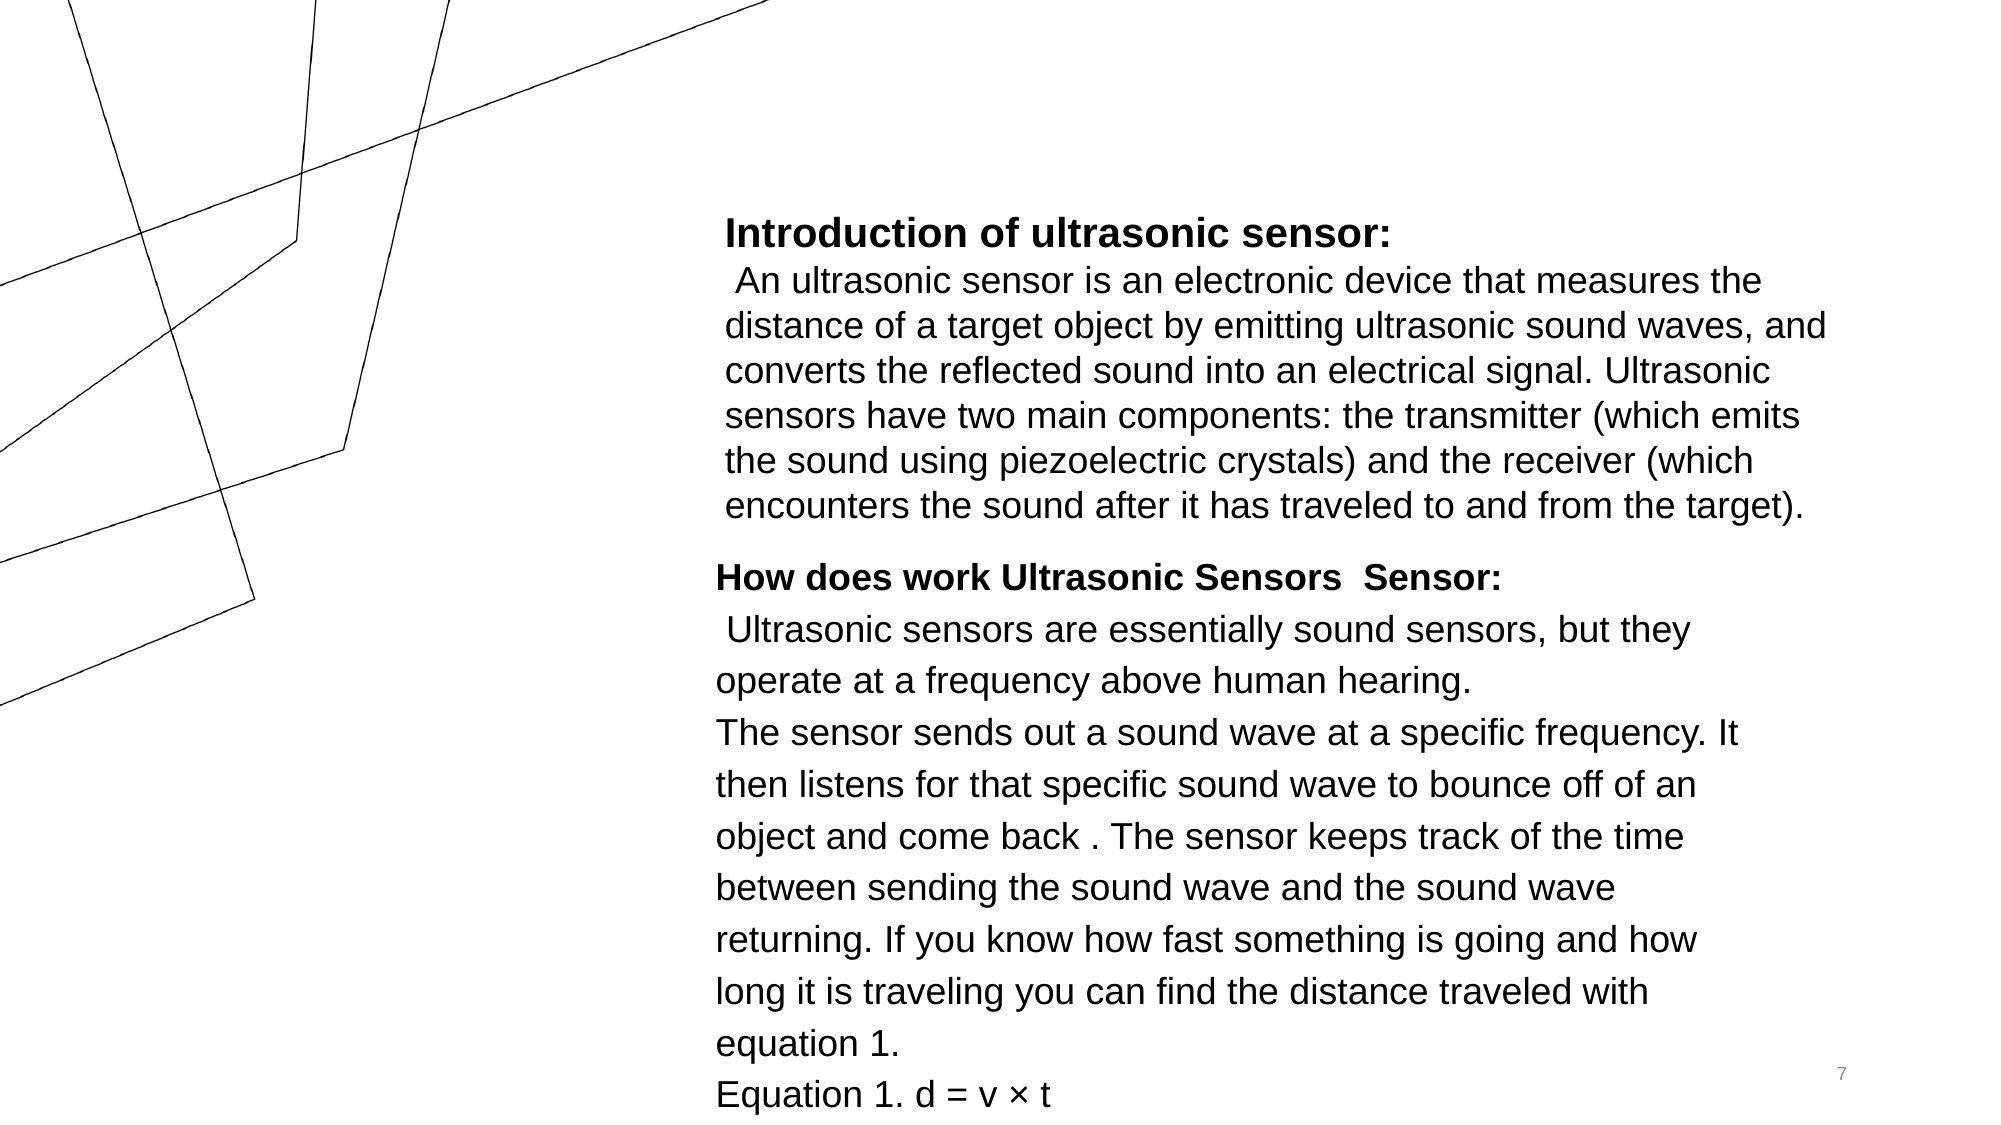

Introduction of ultrasonic sensor:
 An ultrasonic sensor is an electronic device that measures the distance of a target object by emitting ultrasonic sound waves, and converts the reflected sound into an electrical signal. Ultrasonic sensors have two main components: the transmitter (which emits the sound using piezoelectric crystals) and the receiver (which encounters the sound after it has traveled to and from the target).

How does work Ultrasonic Sensors  Sensor:
 Ultrasonic sensors are essentially sound sensors, but they operate at a frequency above human hearing.
The sensor sends out a sound wave at a specific frequency. It then listens for that specific sound wave to bounce off of an object and come back . The sensor keeps track of the time between sending the sound wave and the sound wave returning. If you know how fast something is going and how long it is traveling you can find the distance traveled with equation 1.
Equation 1. d = v × t

7